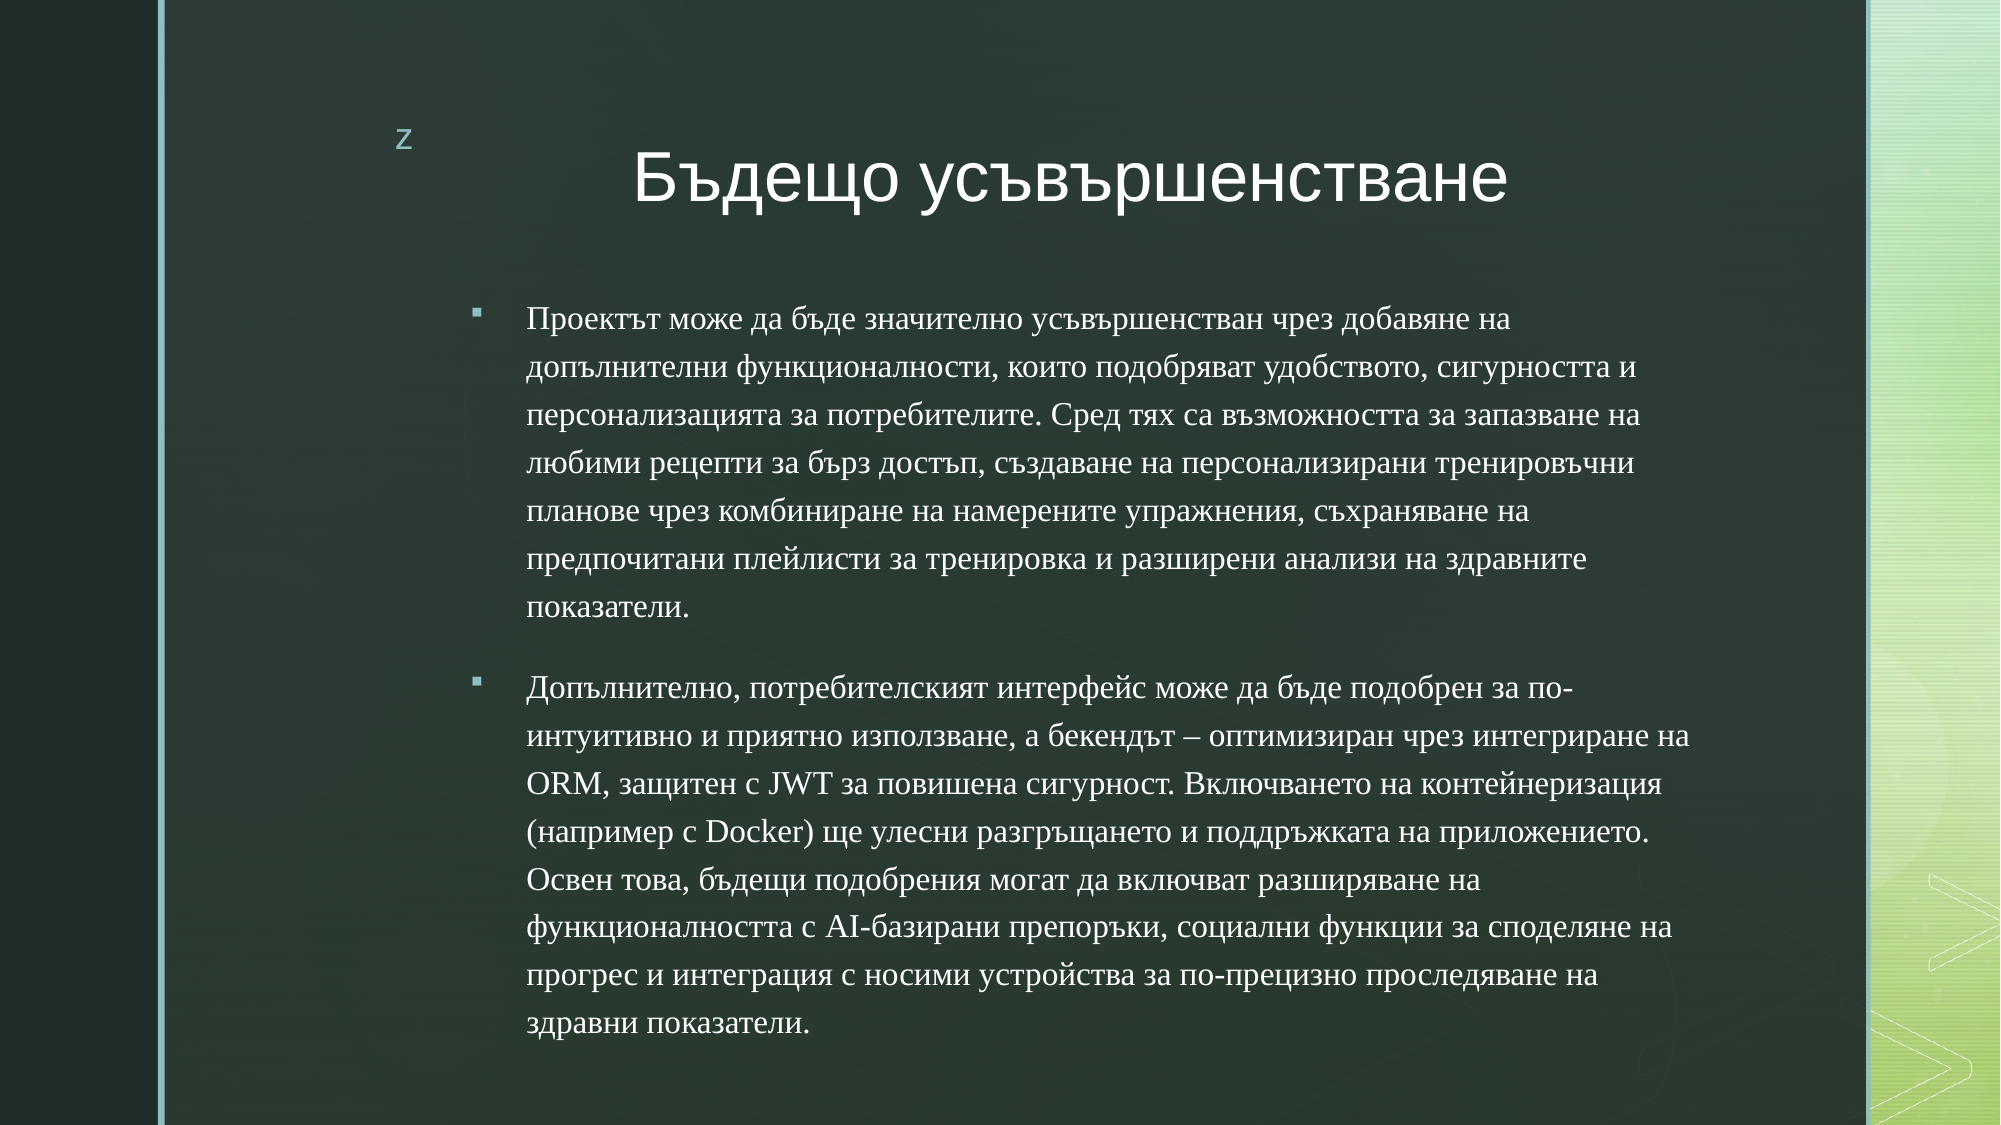

# Бъдещо усъвършенстване
Проектът може да бъде значително усъвършенстван чрез добавяне на допълнителни функционалности, които подобряват удобството, сигурността и персонализацията за потребителите. Сред тях са възможността за запазване на любими рецепти за бърз достъп, създаване на персонализирани тренировъчни планове чрез комбиниране на намерените упражнения, съхраняване на предпочитани плейлисти за тренировка и разширени анализи на здравните показатели.
Допълнително, потребителският интерфейс може да бъде подобрен за по-интуитивно и приятно използване, а бекендът – оптимизиран чрез интегриране на ORM, защитен с JWT за повишена сигурност. Включването на контейнеризация (например с Docker) ще улесни разгръщането и поддръжката на приложението. Освен това, бъдещи подобрения могат да включват разширяване на функционалността с AI-базирани препоръки, социални функции за споделяне на прогрес и интеграция с носими устройства за по-прецизно проследяване на здравни показатели.